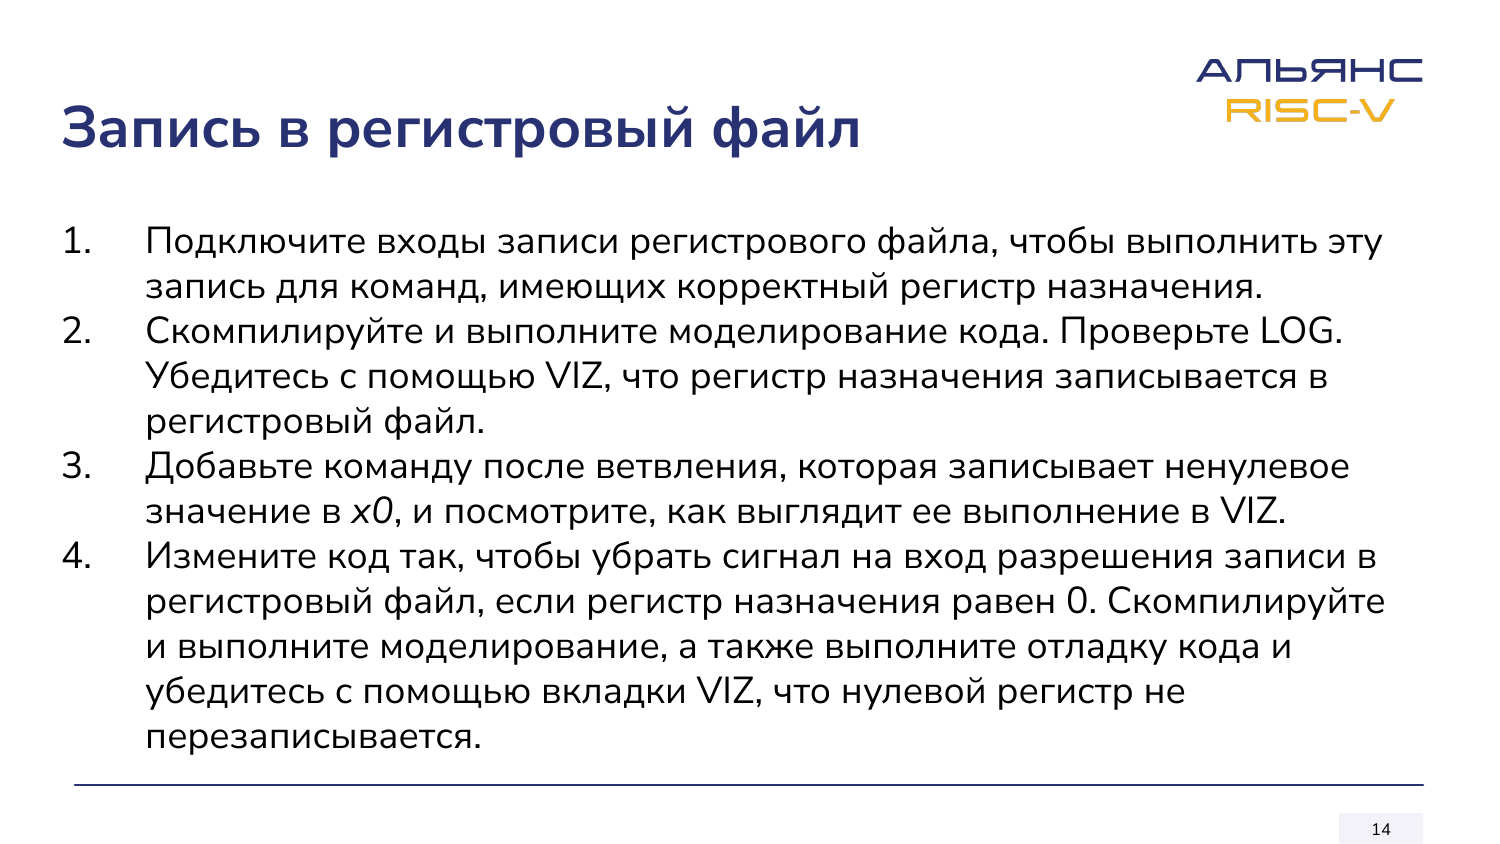

# Запись в регистровый файл
Подключите входы записи регистрового файла, чтобы выполнить эту запись для команд, имеющих корректный регистр назначения.
Скомпилируйте и выполните моделирование кода. Проверьте LOG. Убедитесь с помощью VIZ, что регистр назначения записывается в регистровый файл.
Добавьте команду после ветвления, которая записывает ненулевое значение в x0, и посмотрите, как выглядит ее выполнение в VIZ.
Измените код так, чтобы убрать сигнал на вход разрешения записи в регистровый файл, если регистр назначения равен 0. Скомпилируйте и выполните моделирование, а также выполните отладку кода и убедитесь с помощью вкладки VIZ, что нулевой регистр не перезаписывается.